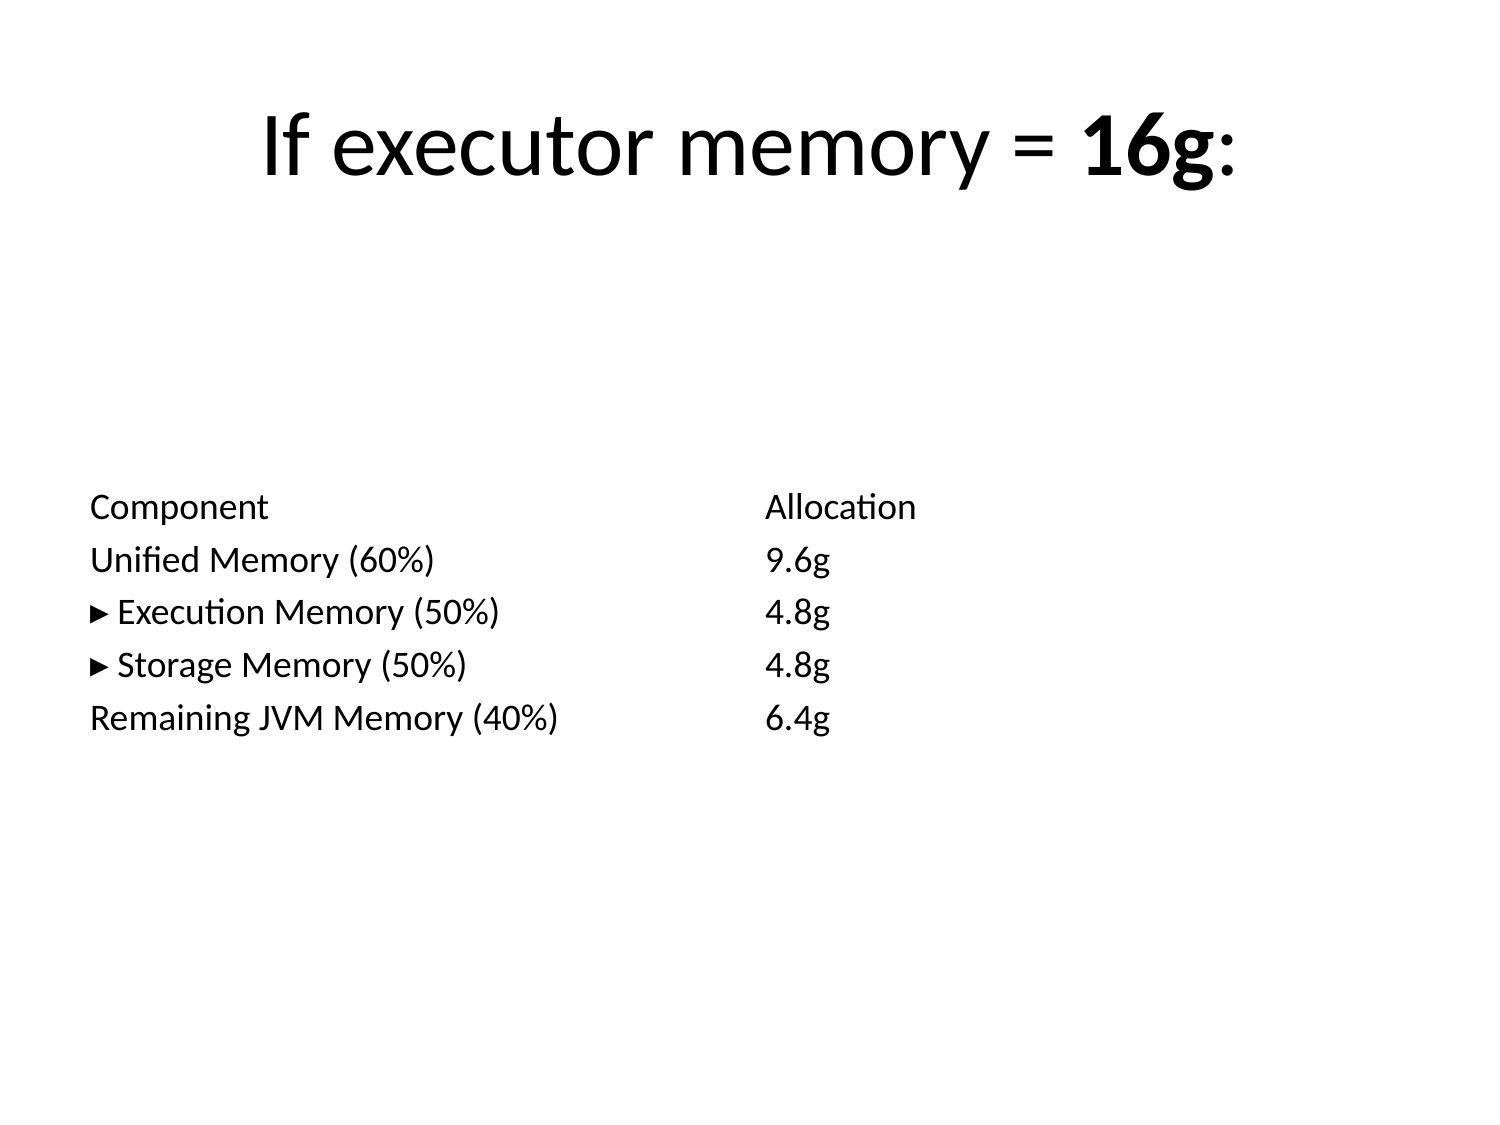

# If executor memory = 16g:
| Component | Allocation |
| --- | --- |
| Unified Memory (60%) | 9.6g |
| ▸ Execution Memory (50%) | 4.8g |
| ▸ Storage Memory (50%) | 4.8g |
| Remaining JVM Memory (40%) | 6.4g |